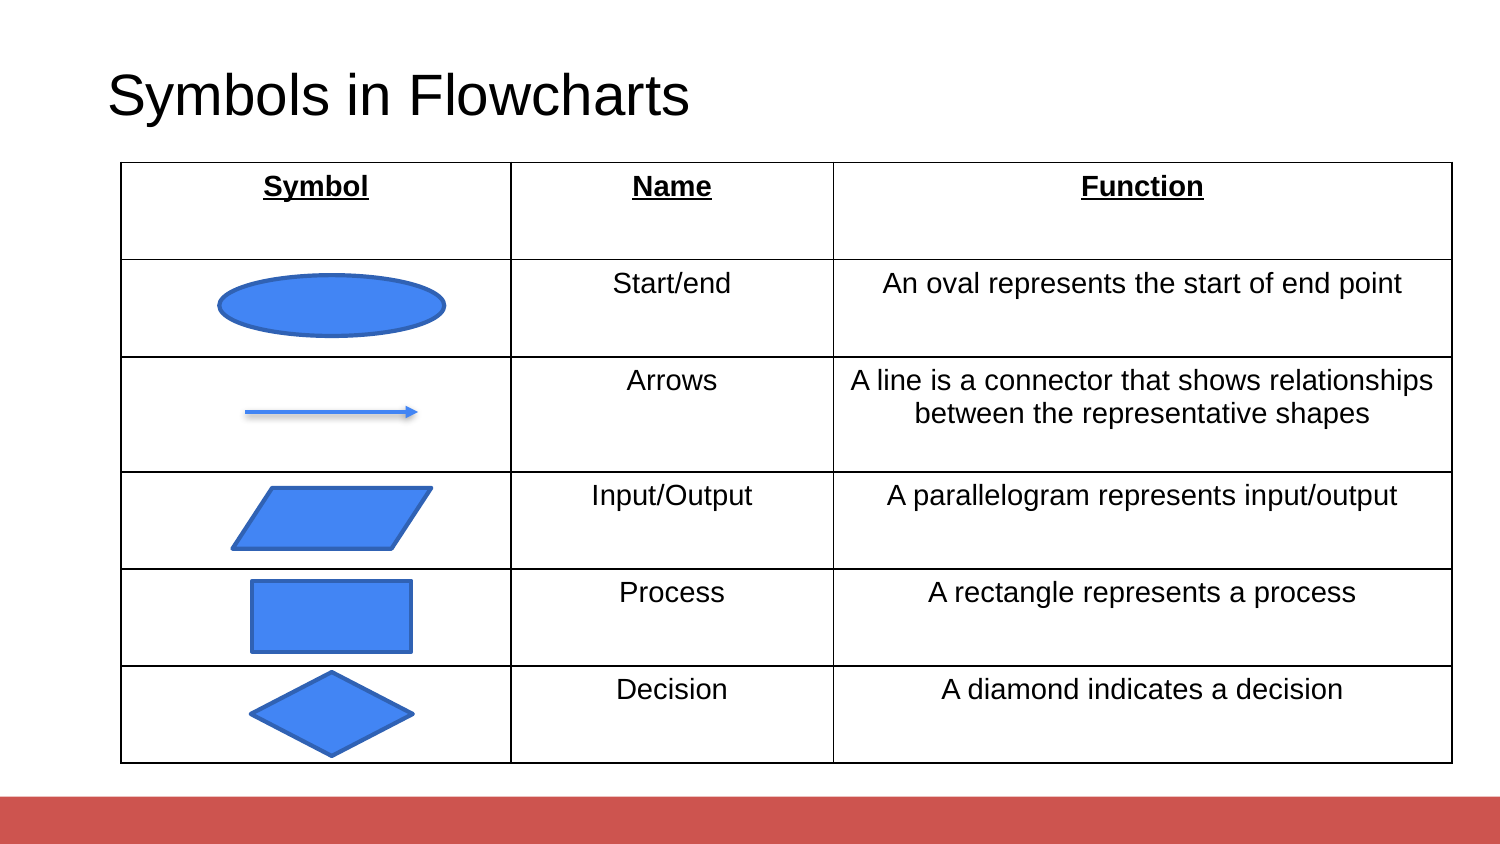

# Symbols in Flowcharts
| Symbol | Name | Function |
| --- | --- | --- |
|  | Start/end | An oval represents the start of end point |
|  | Arrows | A line is a connector that shows relationships between the representative shapes |
|  | Input/Output | A parallelogram represents input/output |
|  | Process | A rectangle represents a process |
|  | Decision | A diamond indicates a decision |